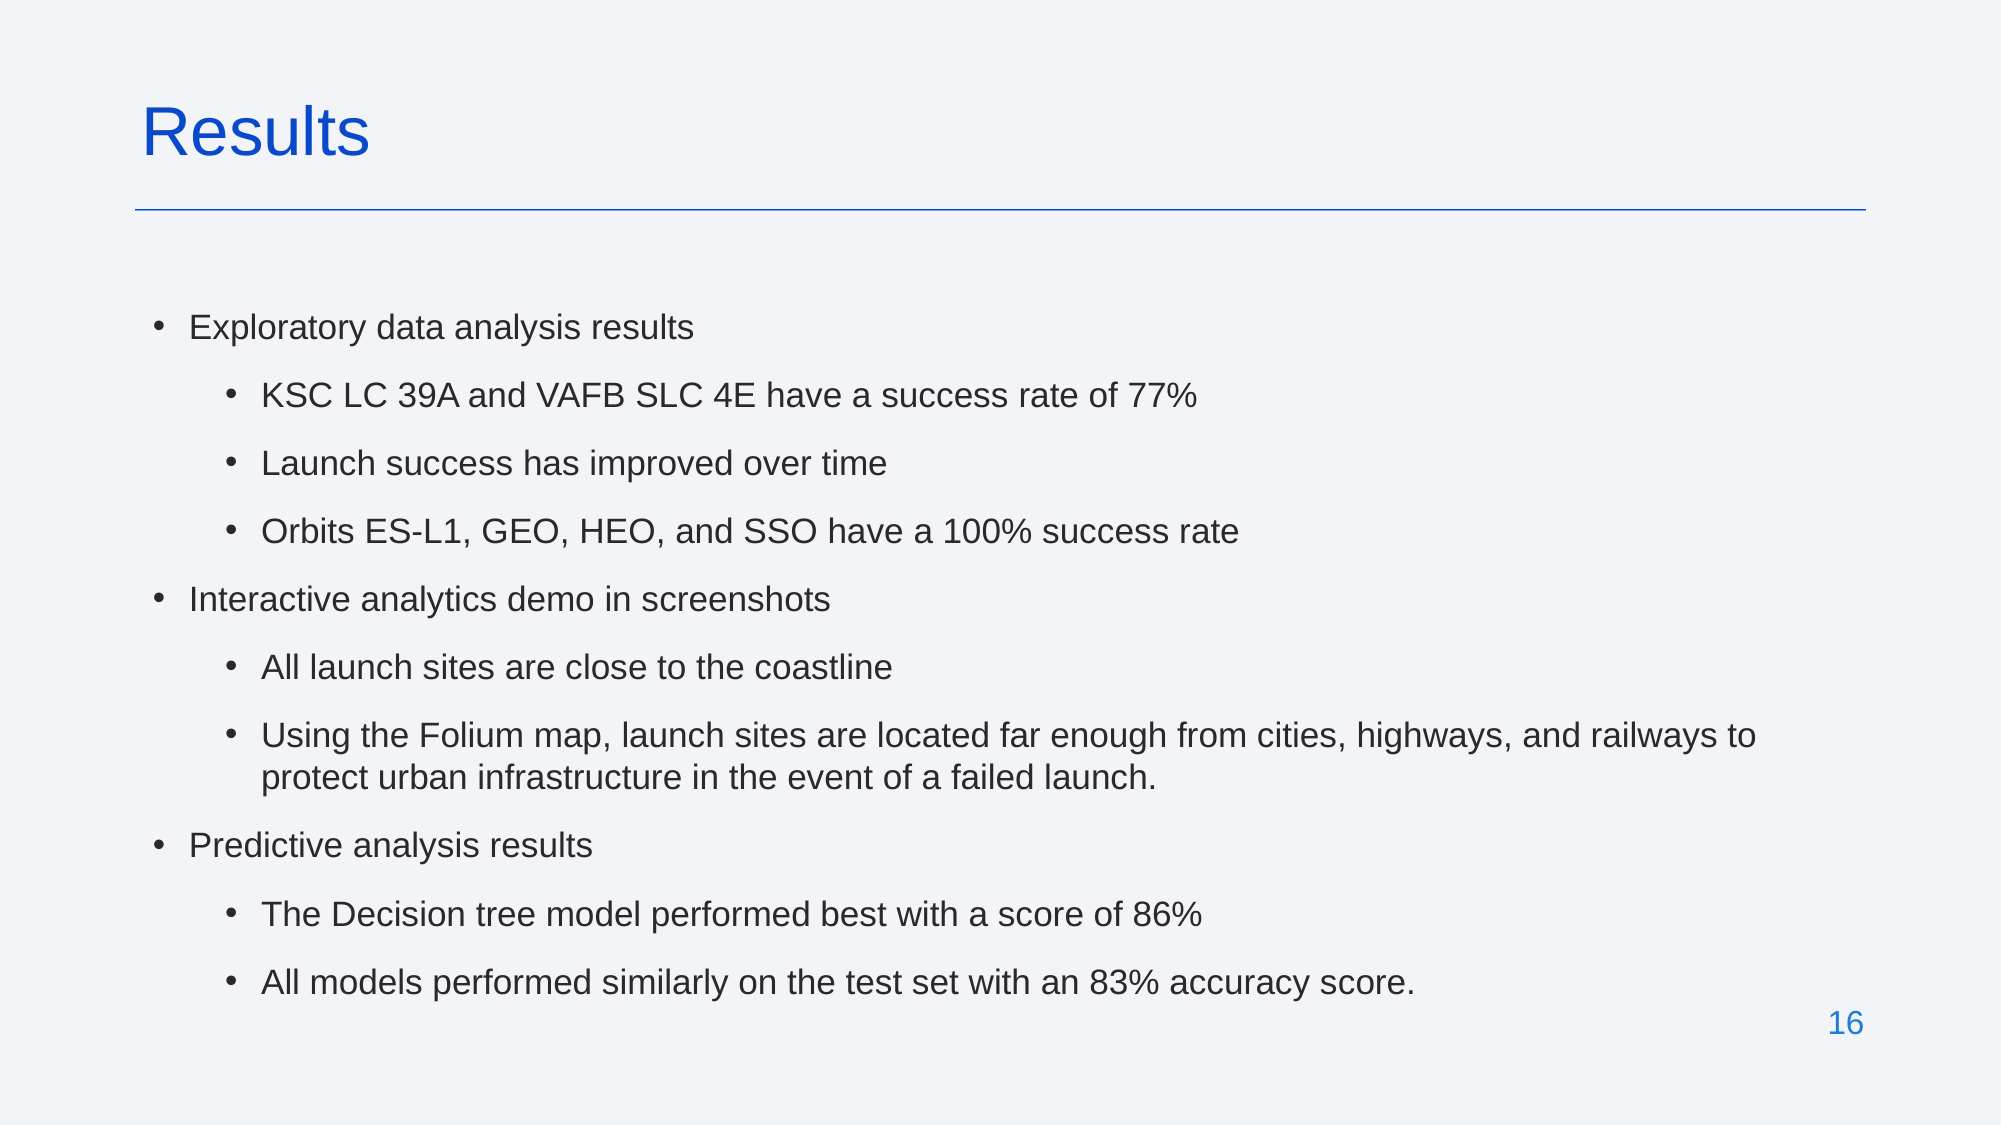

Results
Exploratory data analysis results
KSC LC 39A and VAFB SLC 4E have a success rate of 77%
Launch success has improved over time
Orbits ES-L1, GEO, HEO, and SSO have a 100% success rate
Interactive analytics demo in screenshots
All launch sites are close to the coastline
Using the Folium map, launch sites are located far enough from cities, highways, and railways to protect urban infrastructure in the event of a failed launch.
Predictive analysis results
The Decision tree model performed best with a score of 86%
All models performed similarly on the test set with an 83% accuracy score.

16